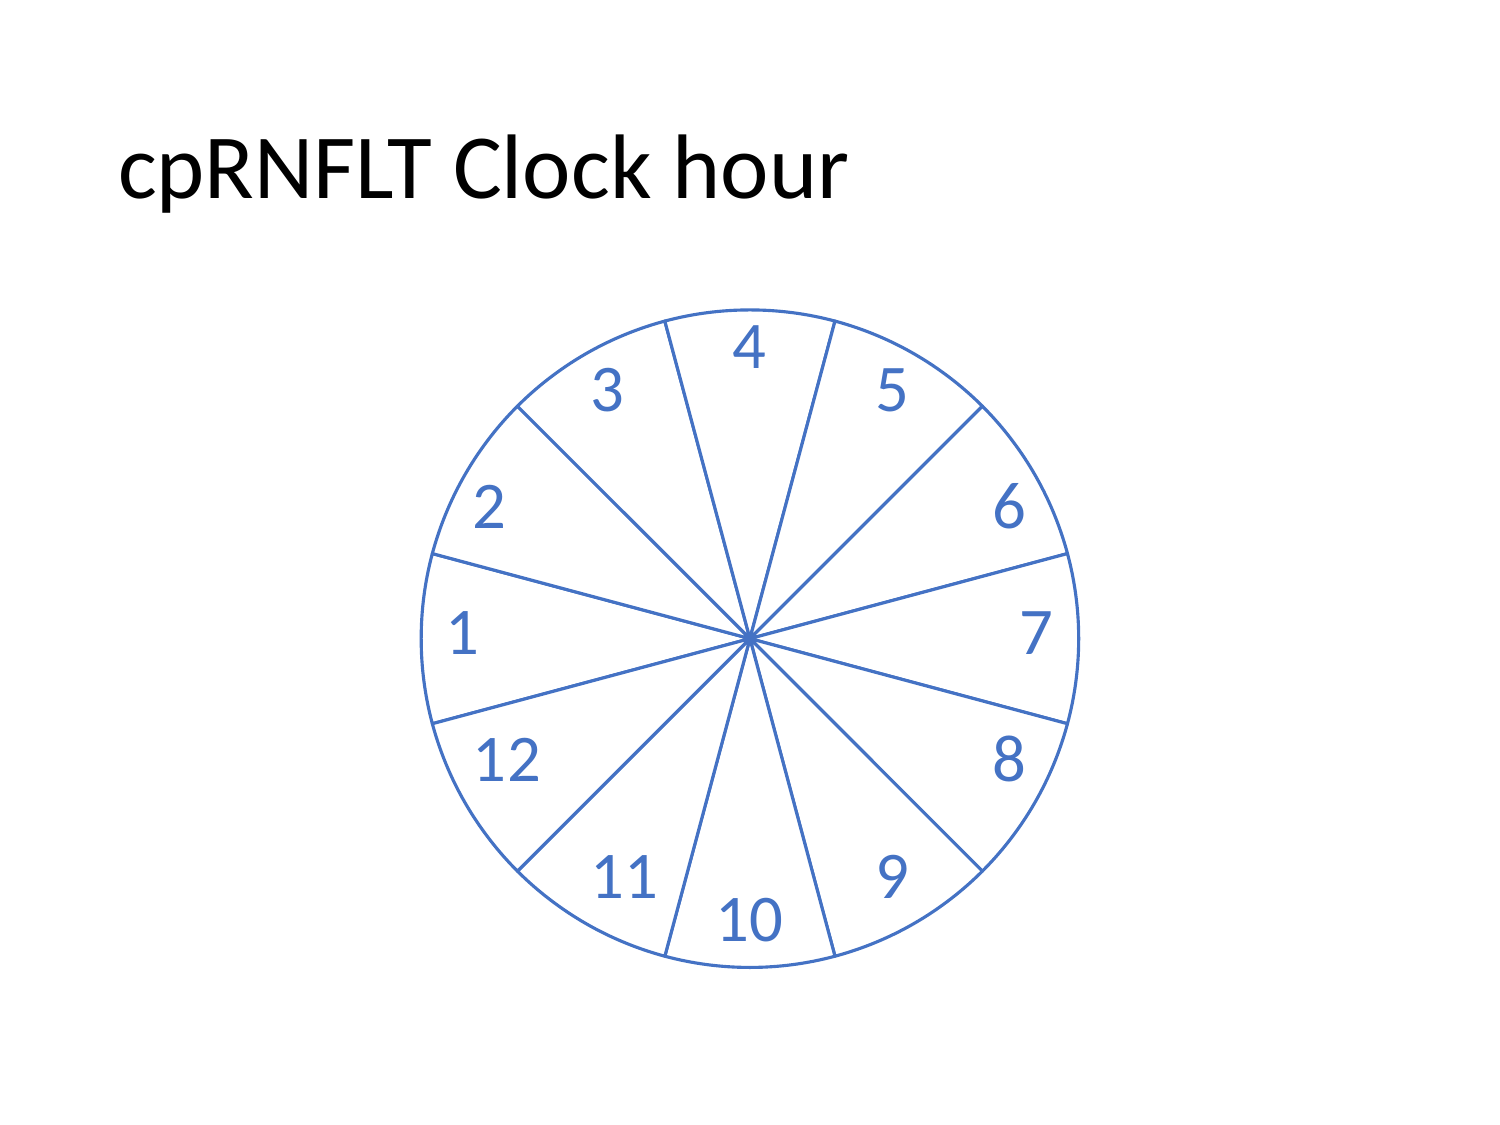

# cpRNFLT Clock hour

### Chart: Clock hour

| Category |  |
|---|---|